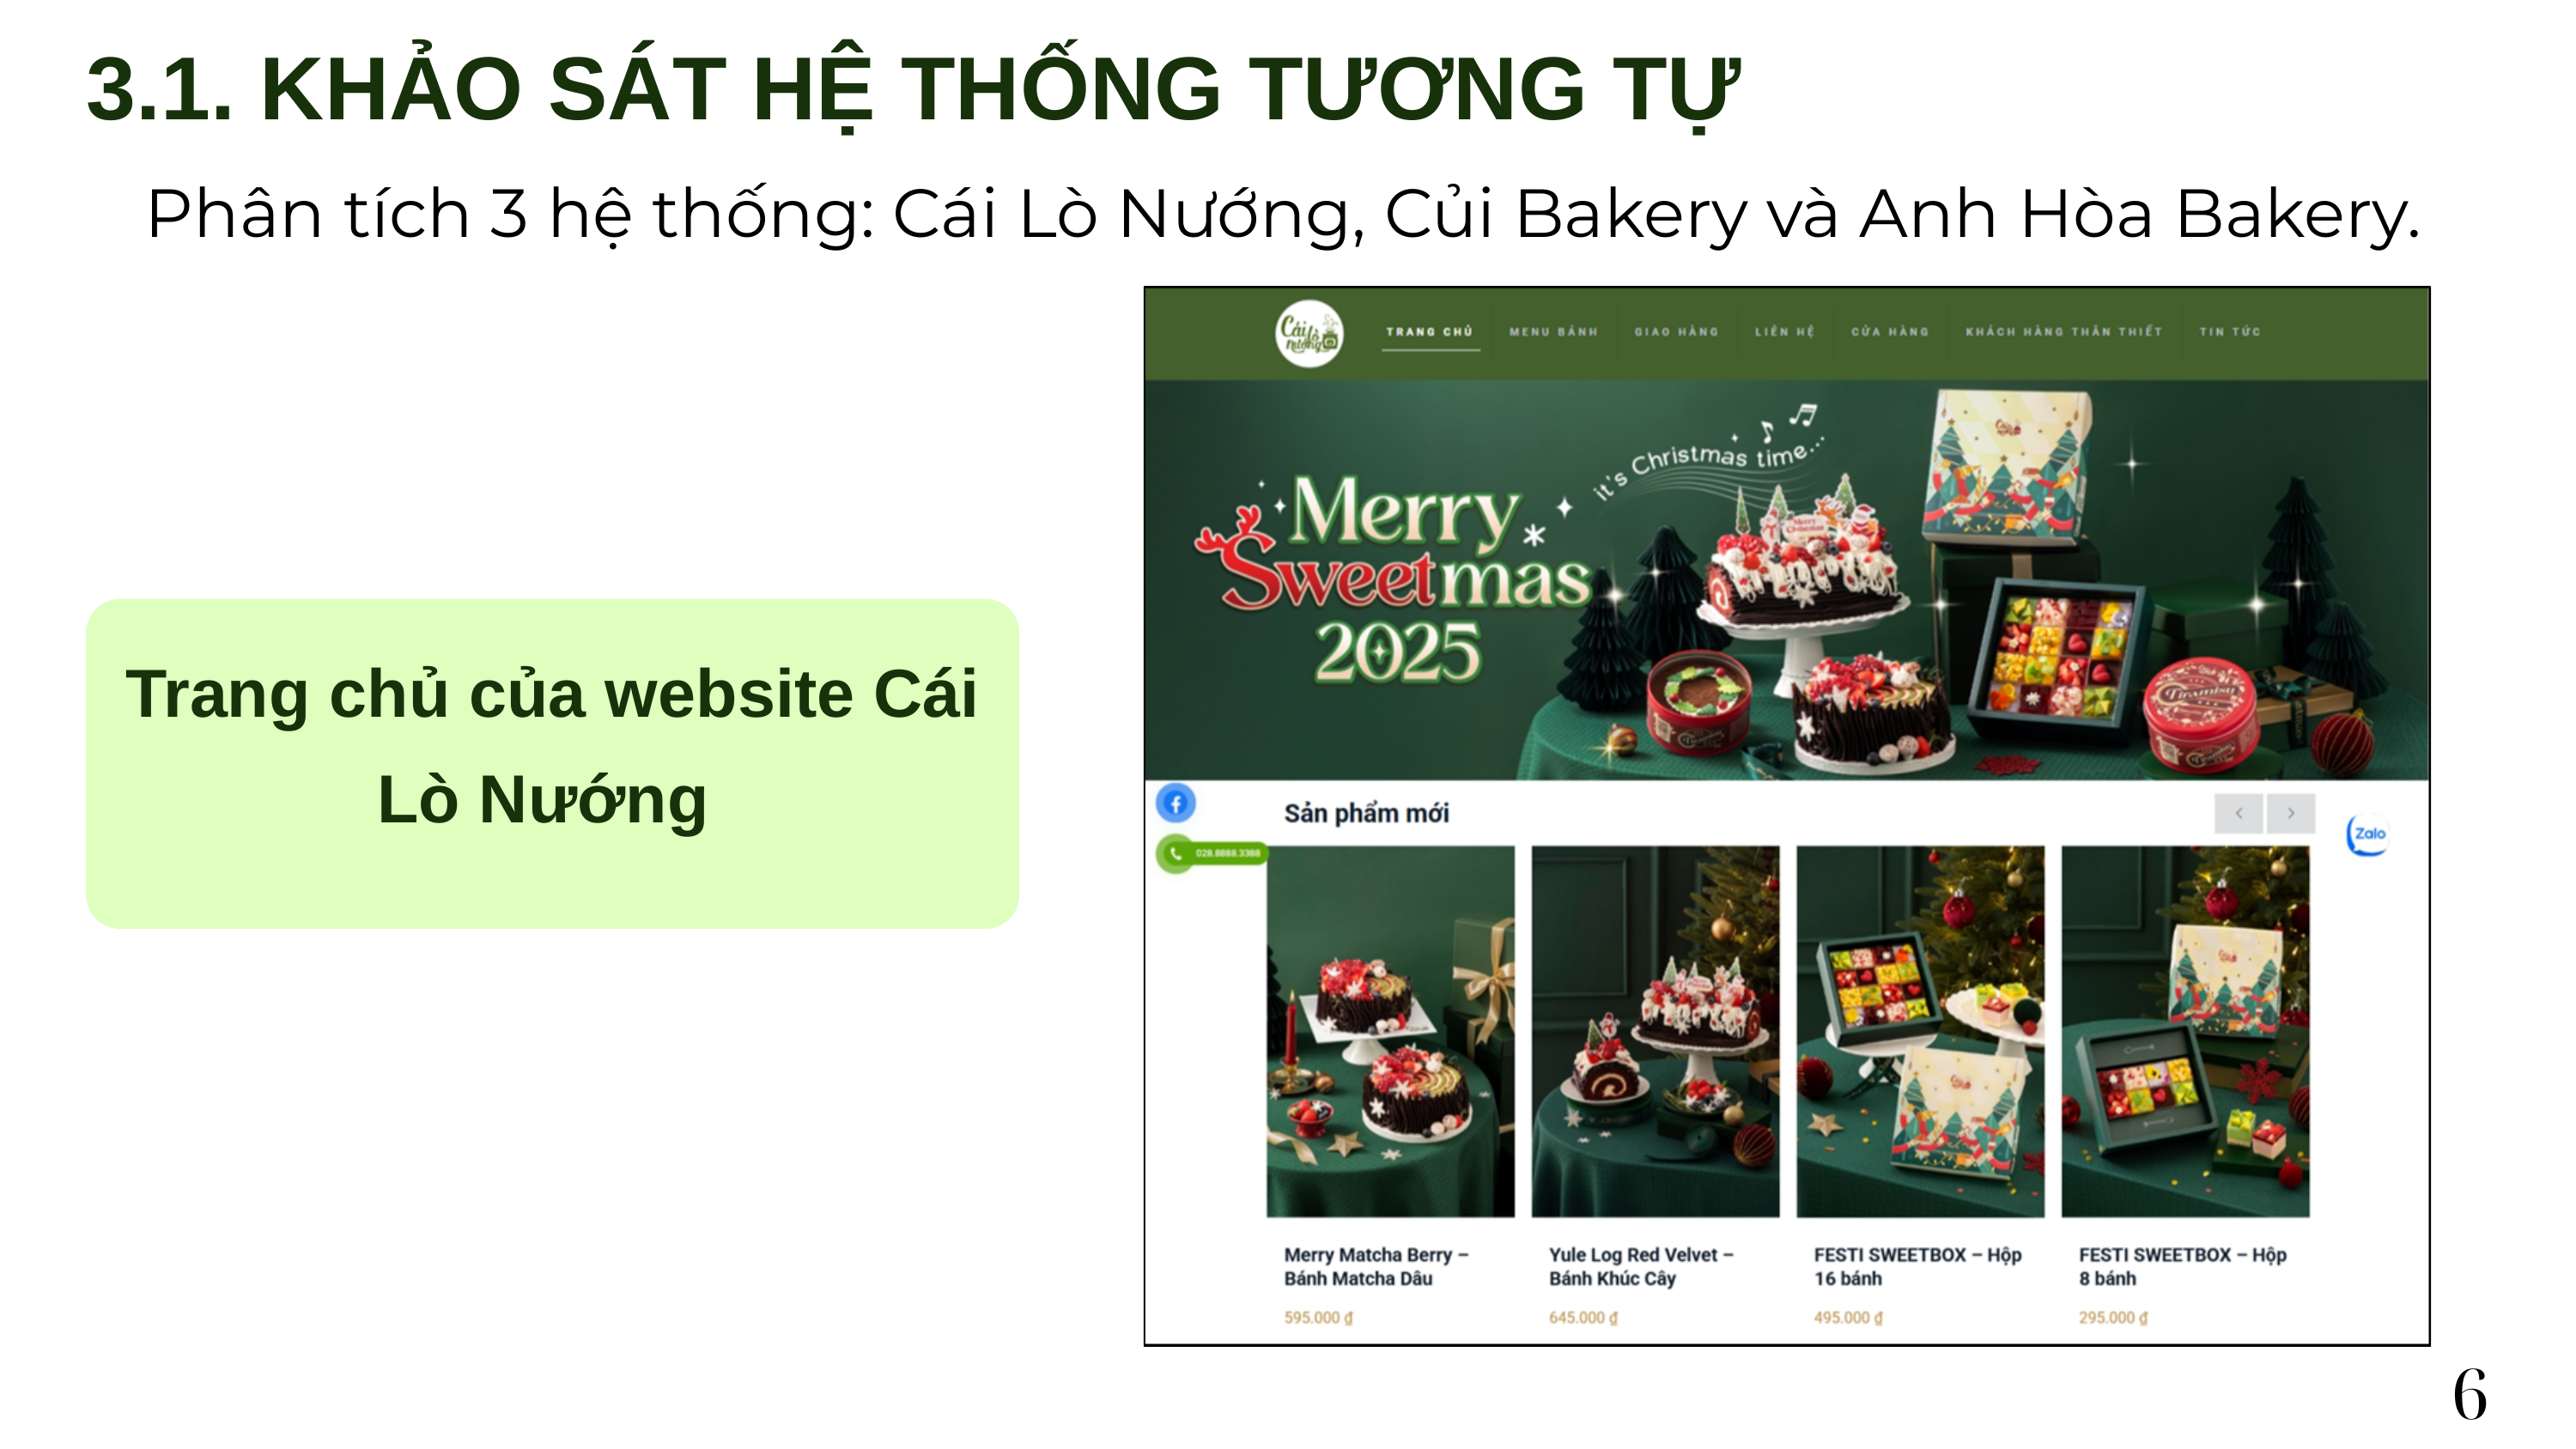

3.1. KHẢO SÁT HỆ THỐNG TƯƠNG TỰ
Phân tích 3 hệ thống: Cái Lò Nướng, Củi Bakery và Anh Hòa Bakery.

Trang chủ của website Cái Lò Nướng
6